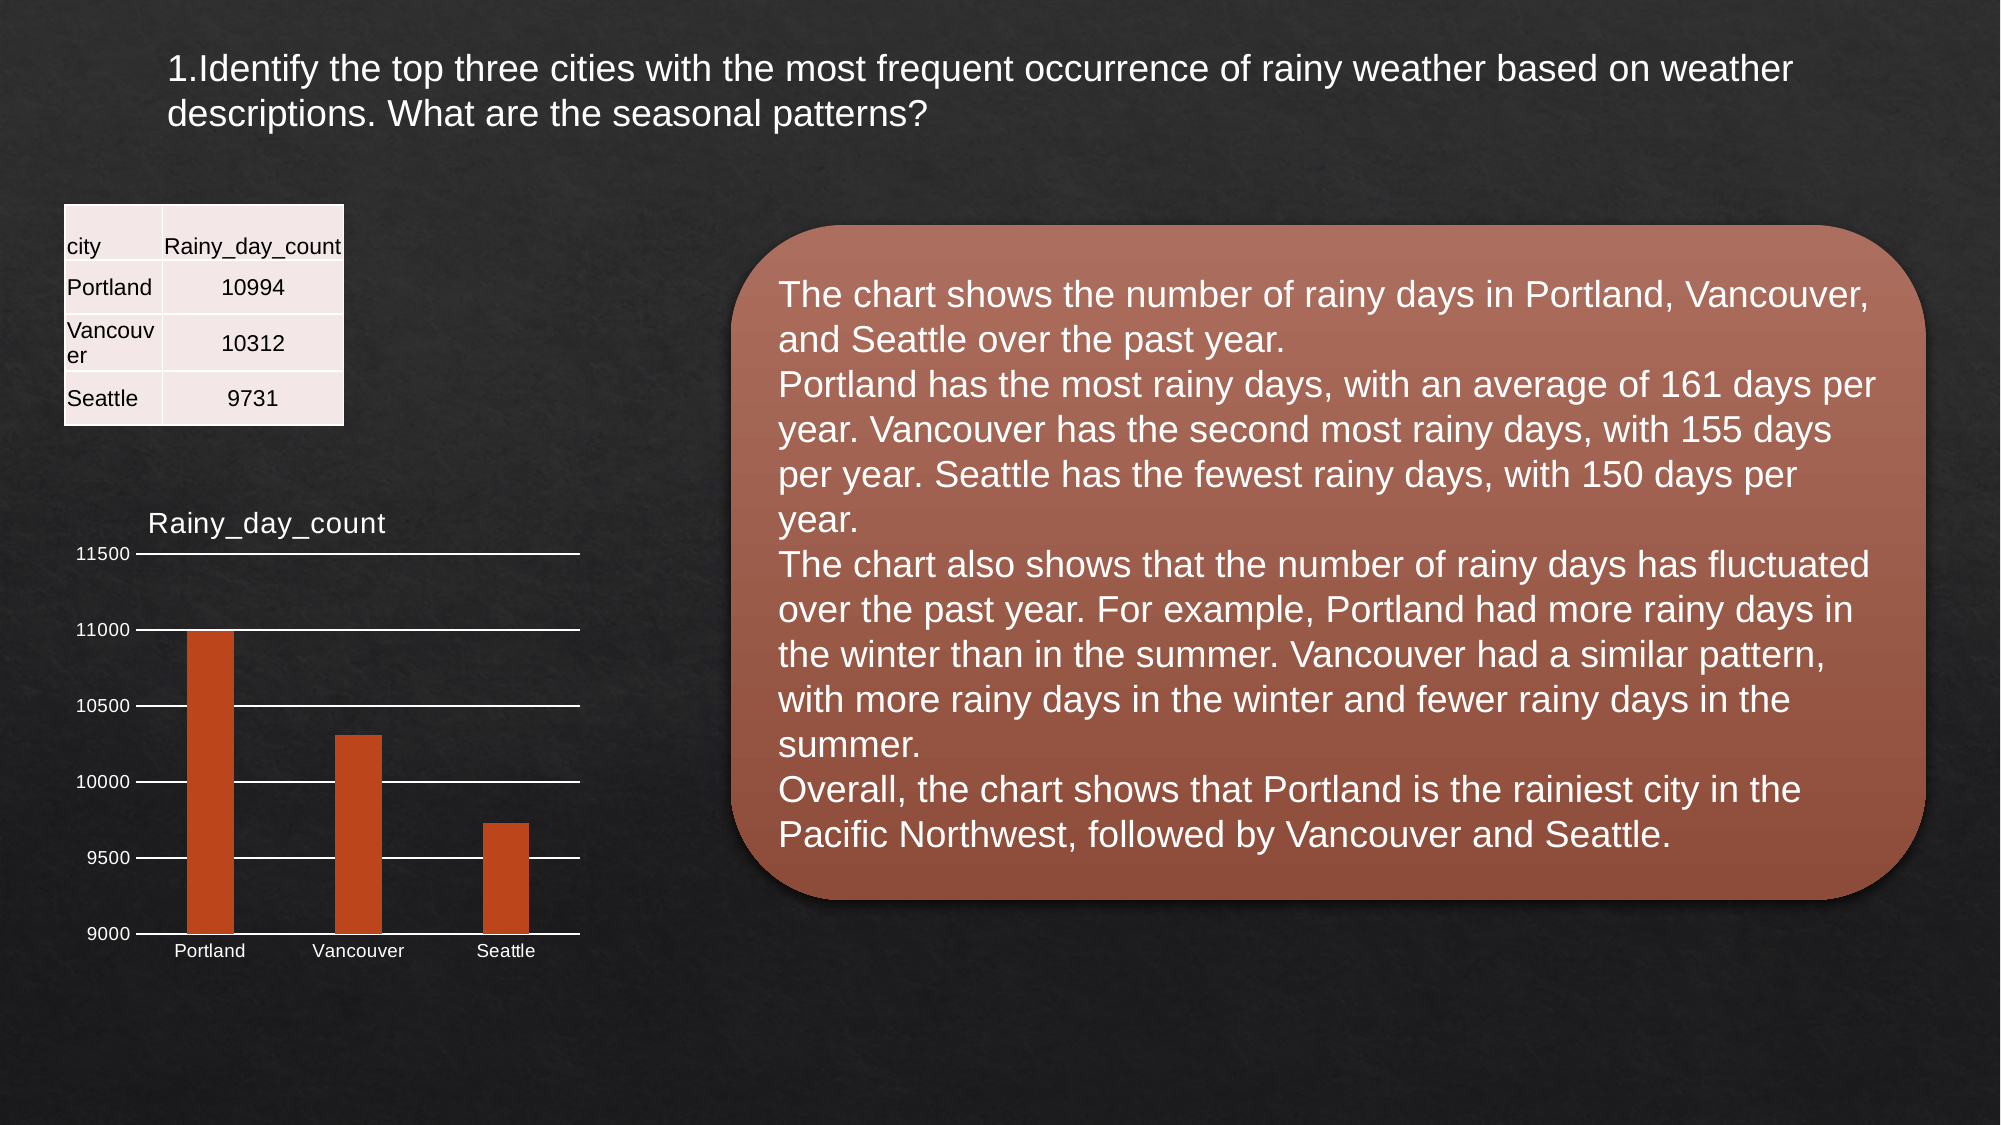

Identify the top three cities with the most frequent occurrence of rainy weather based on weather descriptions. What are the seasonal patterns?
| city | Rainy\_day\_count |
| --- | --- |
| Portland | 10994 |
| Vancouver | 10312 |
| Seattle | 9731 |
The chart shows the number of rainy days in Portland, Vancouver, and Seattle over the past year.
Portland has the most rainy days, with an average of 161 days per year. Vancouver has the second most rainy days, with 155 days per year. Seattle has the fewest rainy days, with 150 days per year.
The chart also shows that the number of rainy days has fluctuated over the past year. For example, Portland had more rainy days in the winter than in the summer. Vancouver had a similar pattern, with more rainy days in the winter and fewer rainy days in the summer.
Overall, the chart shows that Portland is the rainiest city in the Pacific Northwest, followed by Vancouver and Seattle.

### Chart:

| Category | Rainy_day_count |
|---|---|
| Portland | 10994.0 |
| Vancouver | 10312.0 |
| Seattle | 9731.0 |